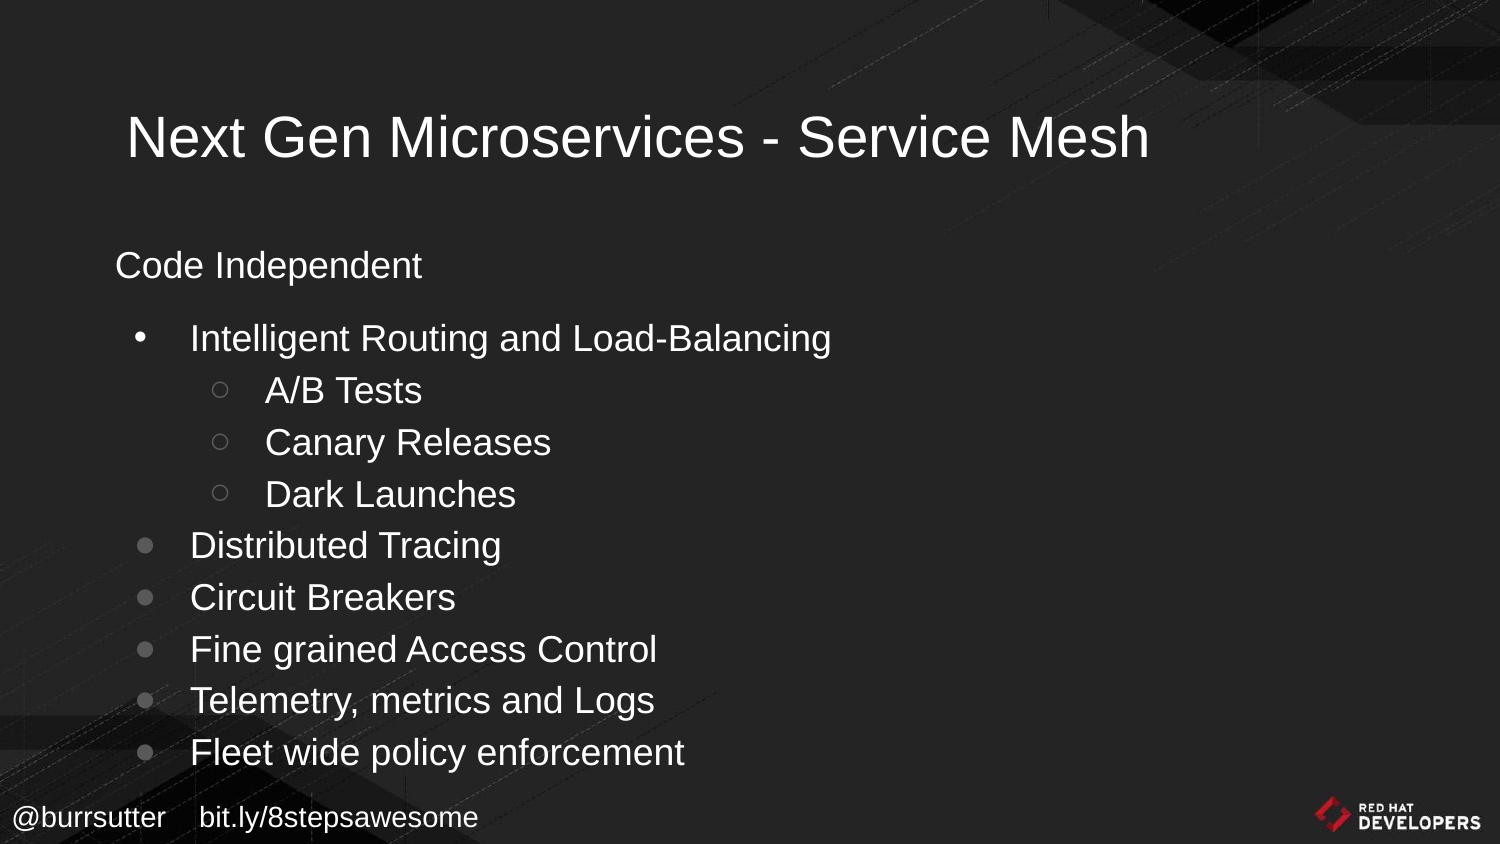

# Next Gen Microservices - Service Mesh
Code Independent
Intelligent Routing and Load-Balancing
A/B Tests
Canary Releases
Dark Launches
Distributed Tracing
Circuit Breakers
Fine grained Access Control
Telemetry, metrics and Logs
Fleet wide policy enforcement
@burrsutter    bit.ly/8stepsawesome